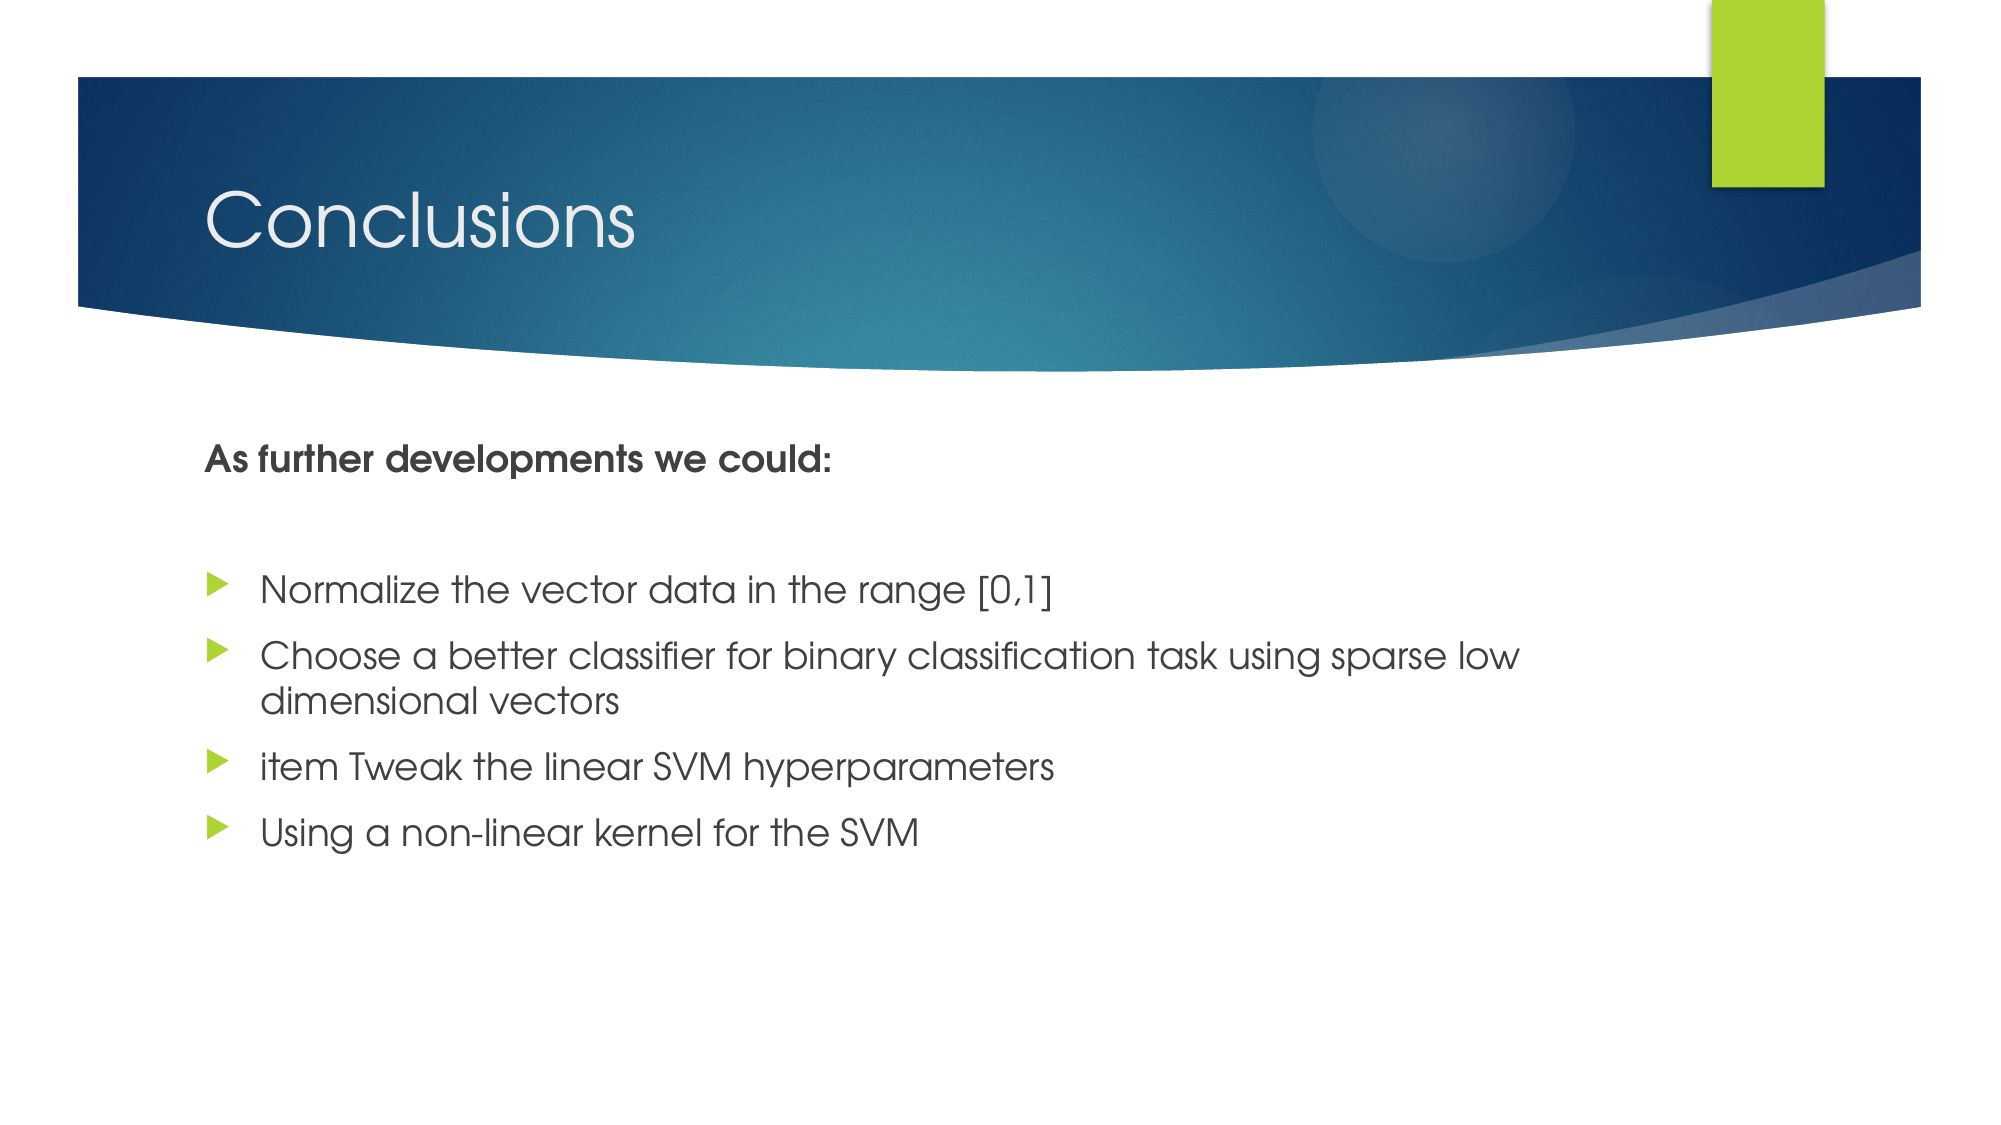

# Conclusions
As further developments we could:

Normalize the vector data in the range [0,1]
Choose a better classifier for binary classification task using sparse low dimensional vectors
item Tweak the linear SVM hyperparameters
Using a non-linear kernel for the SVM